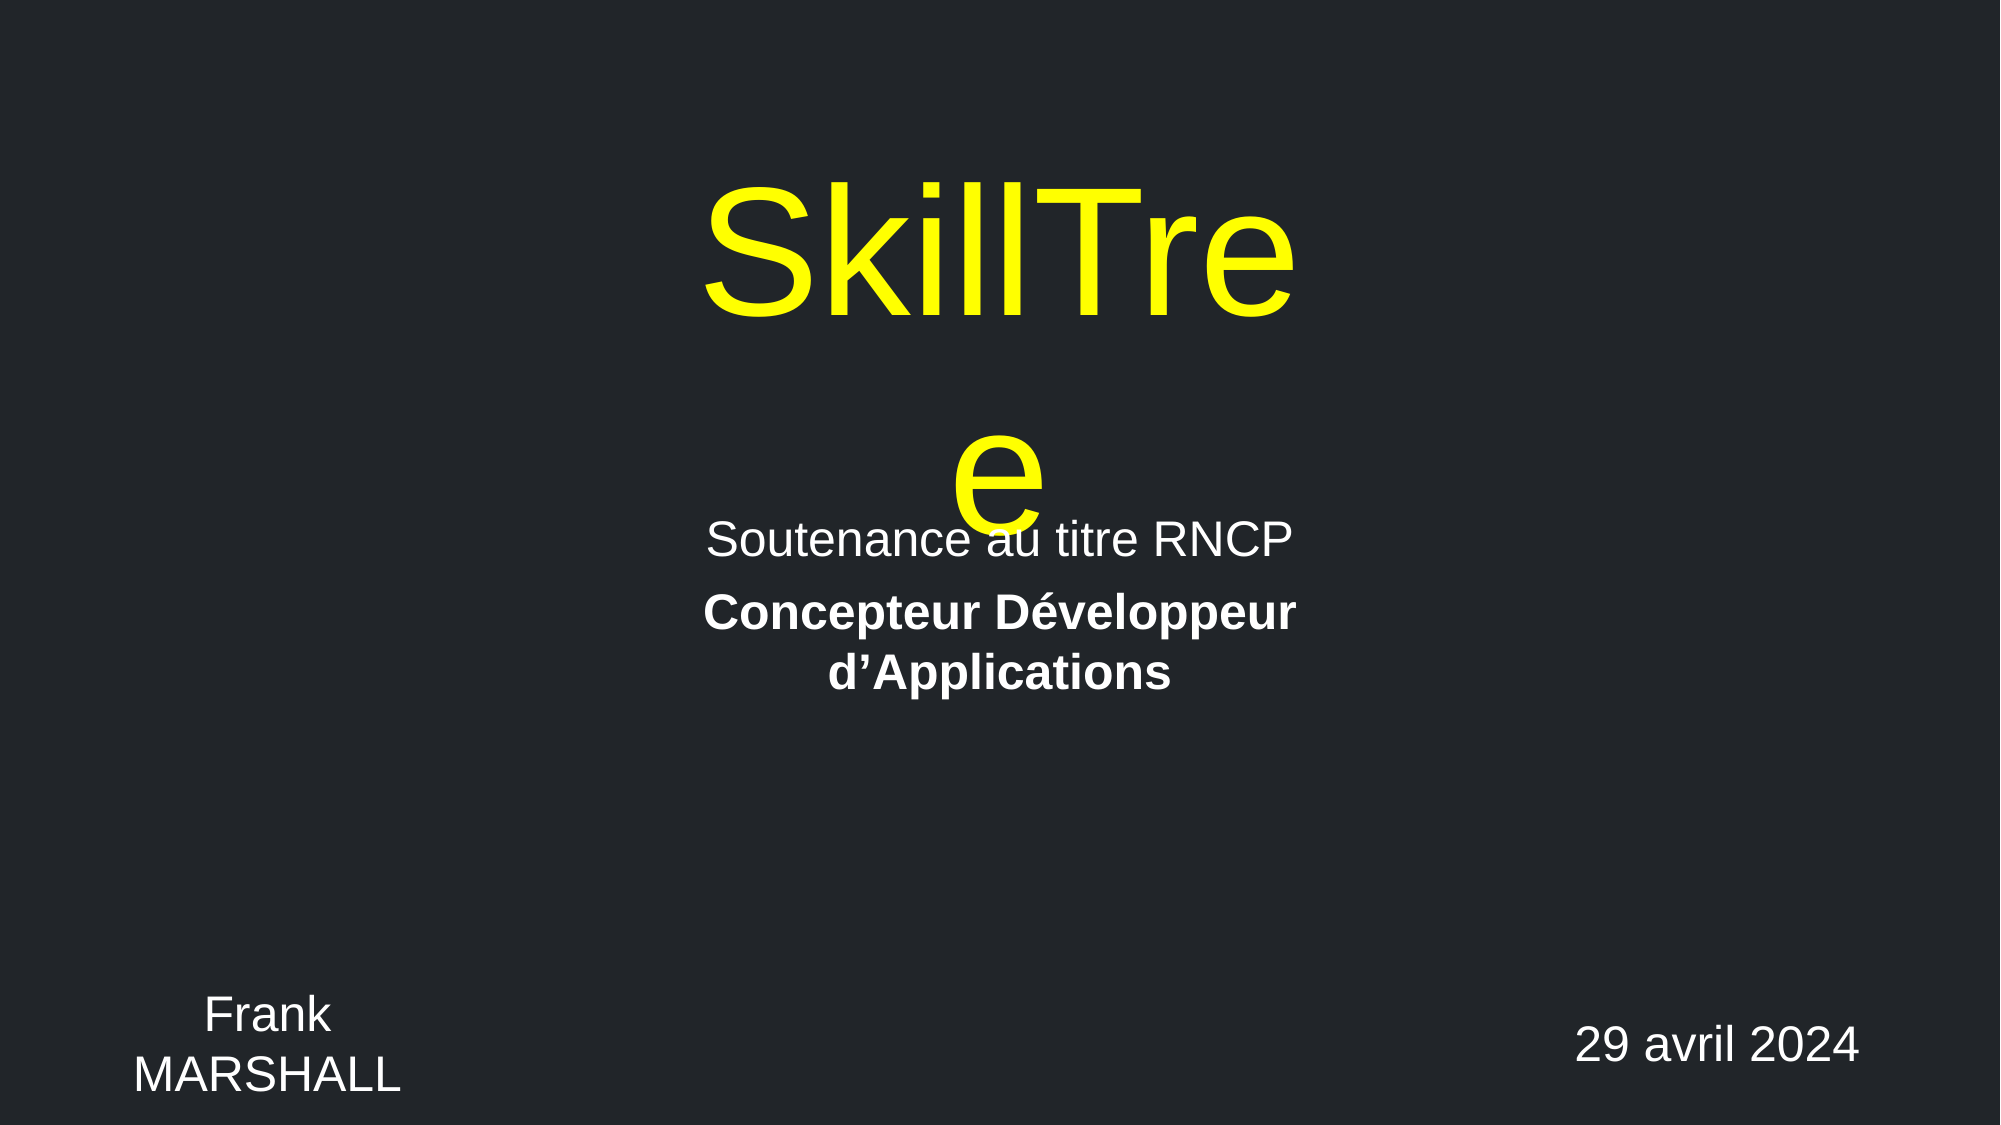

SkillTree
Soutenance au titre RNCP
Concepteur Développeur d’Applications
Frank MARSHALL
29 avril 2024